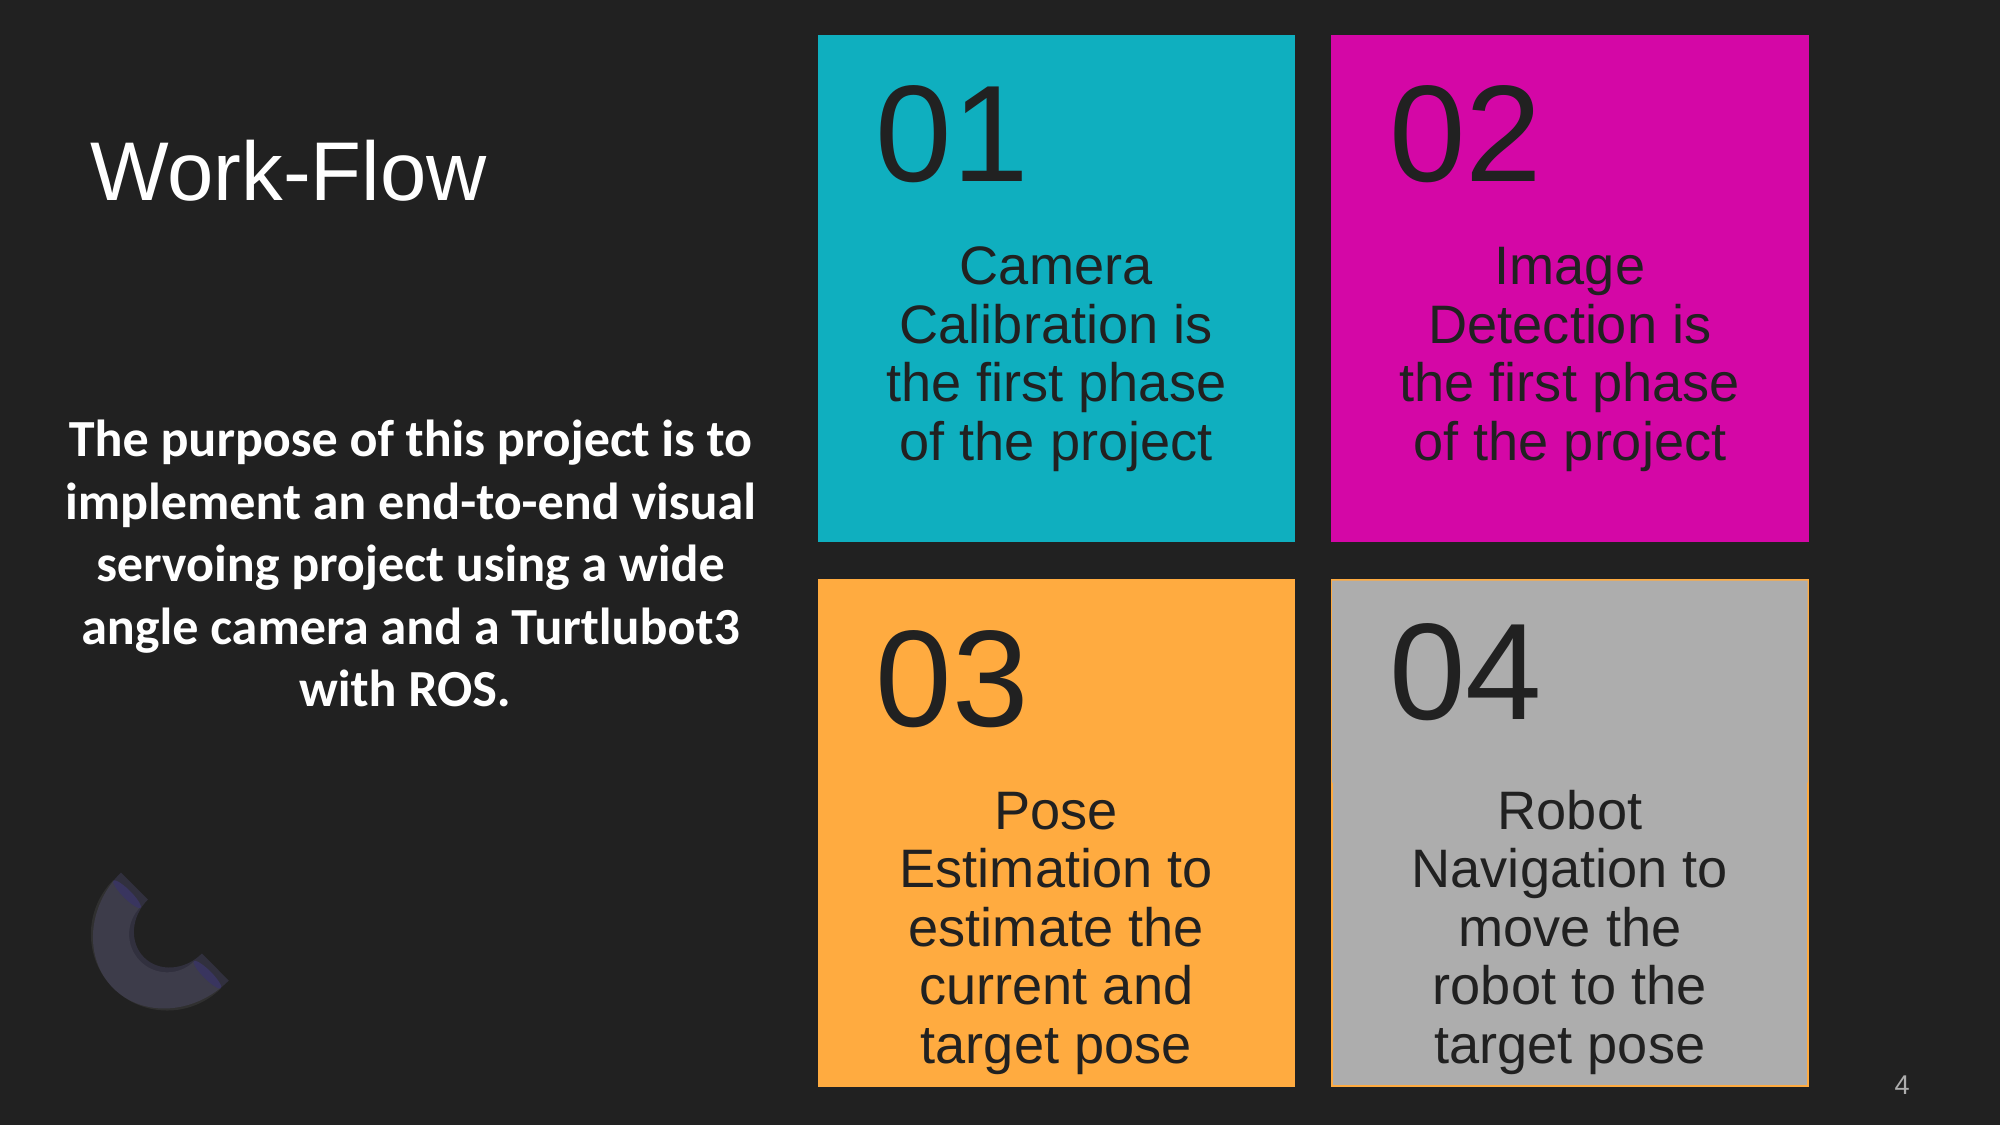

01
Camera Calibration is the first phase of the project

02
Image Detection is the first phase of the project
# Work-Flow
The purpose of this project is to implement an end-to-end visual servoing project using a wide angle camera and a Turtlubot3 with ROS. ​
04

Robot Navigation to move the robot to the target pose

03
Pose Estimation to estimate the current and target pose
4